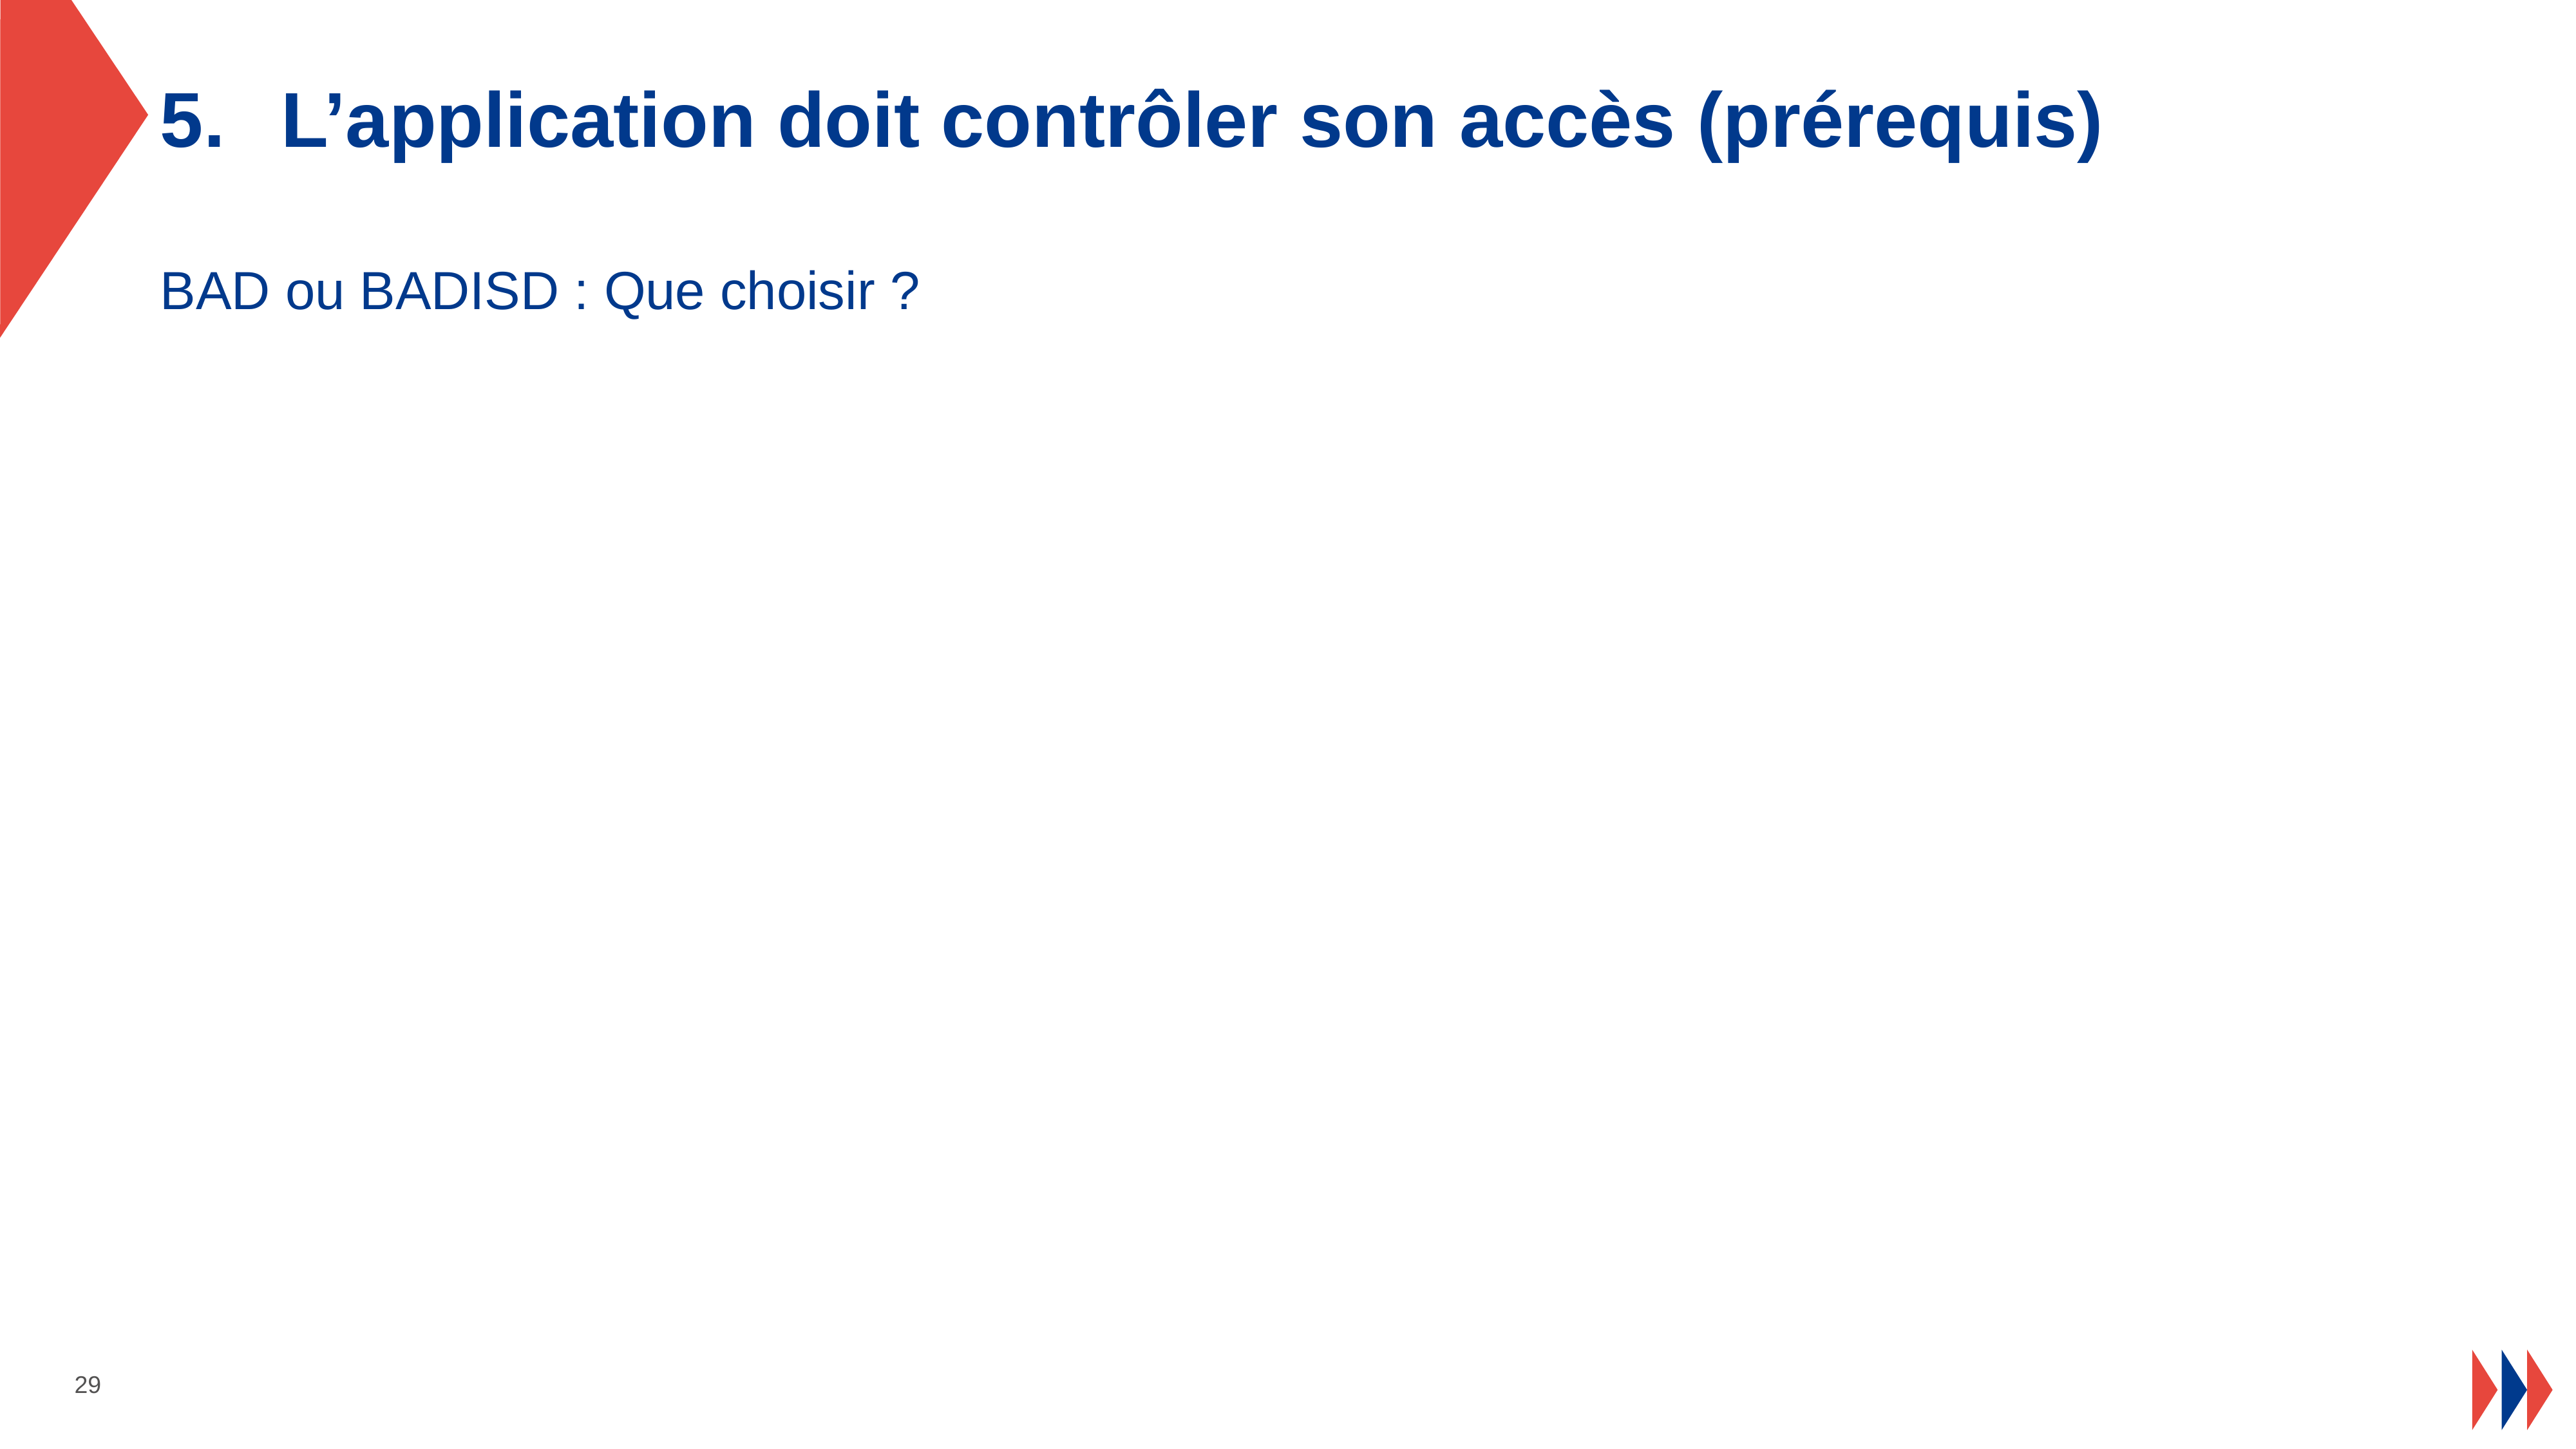

# L’application doit contrôler son accès (prérequis)
BAD ou BADISD : Que choisir ?
29